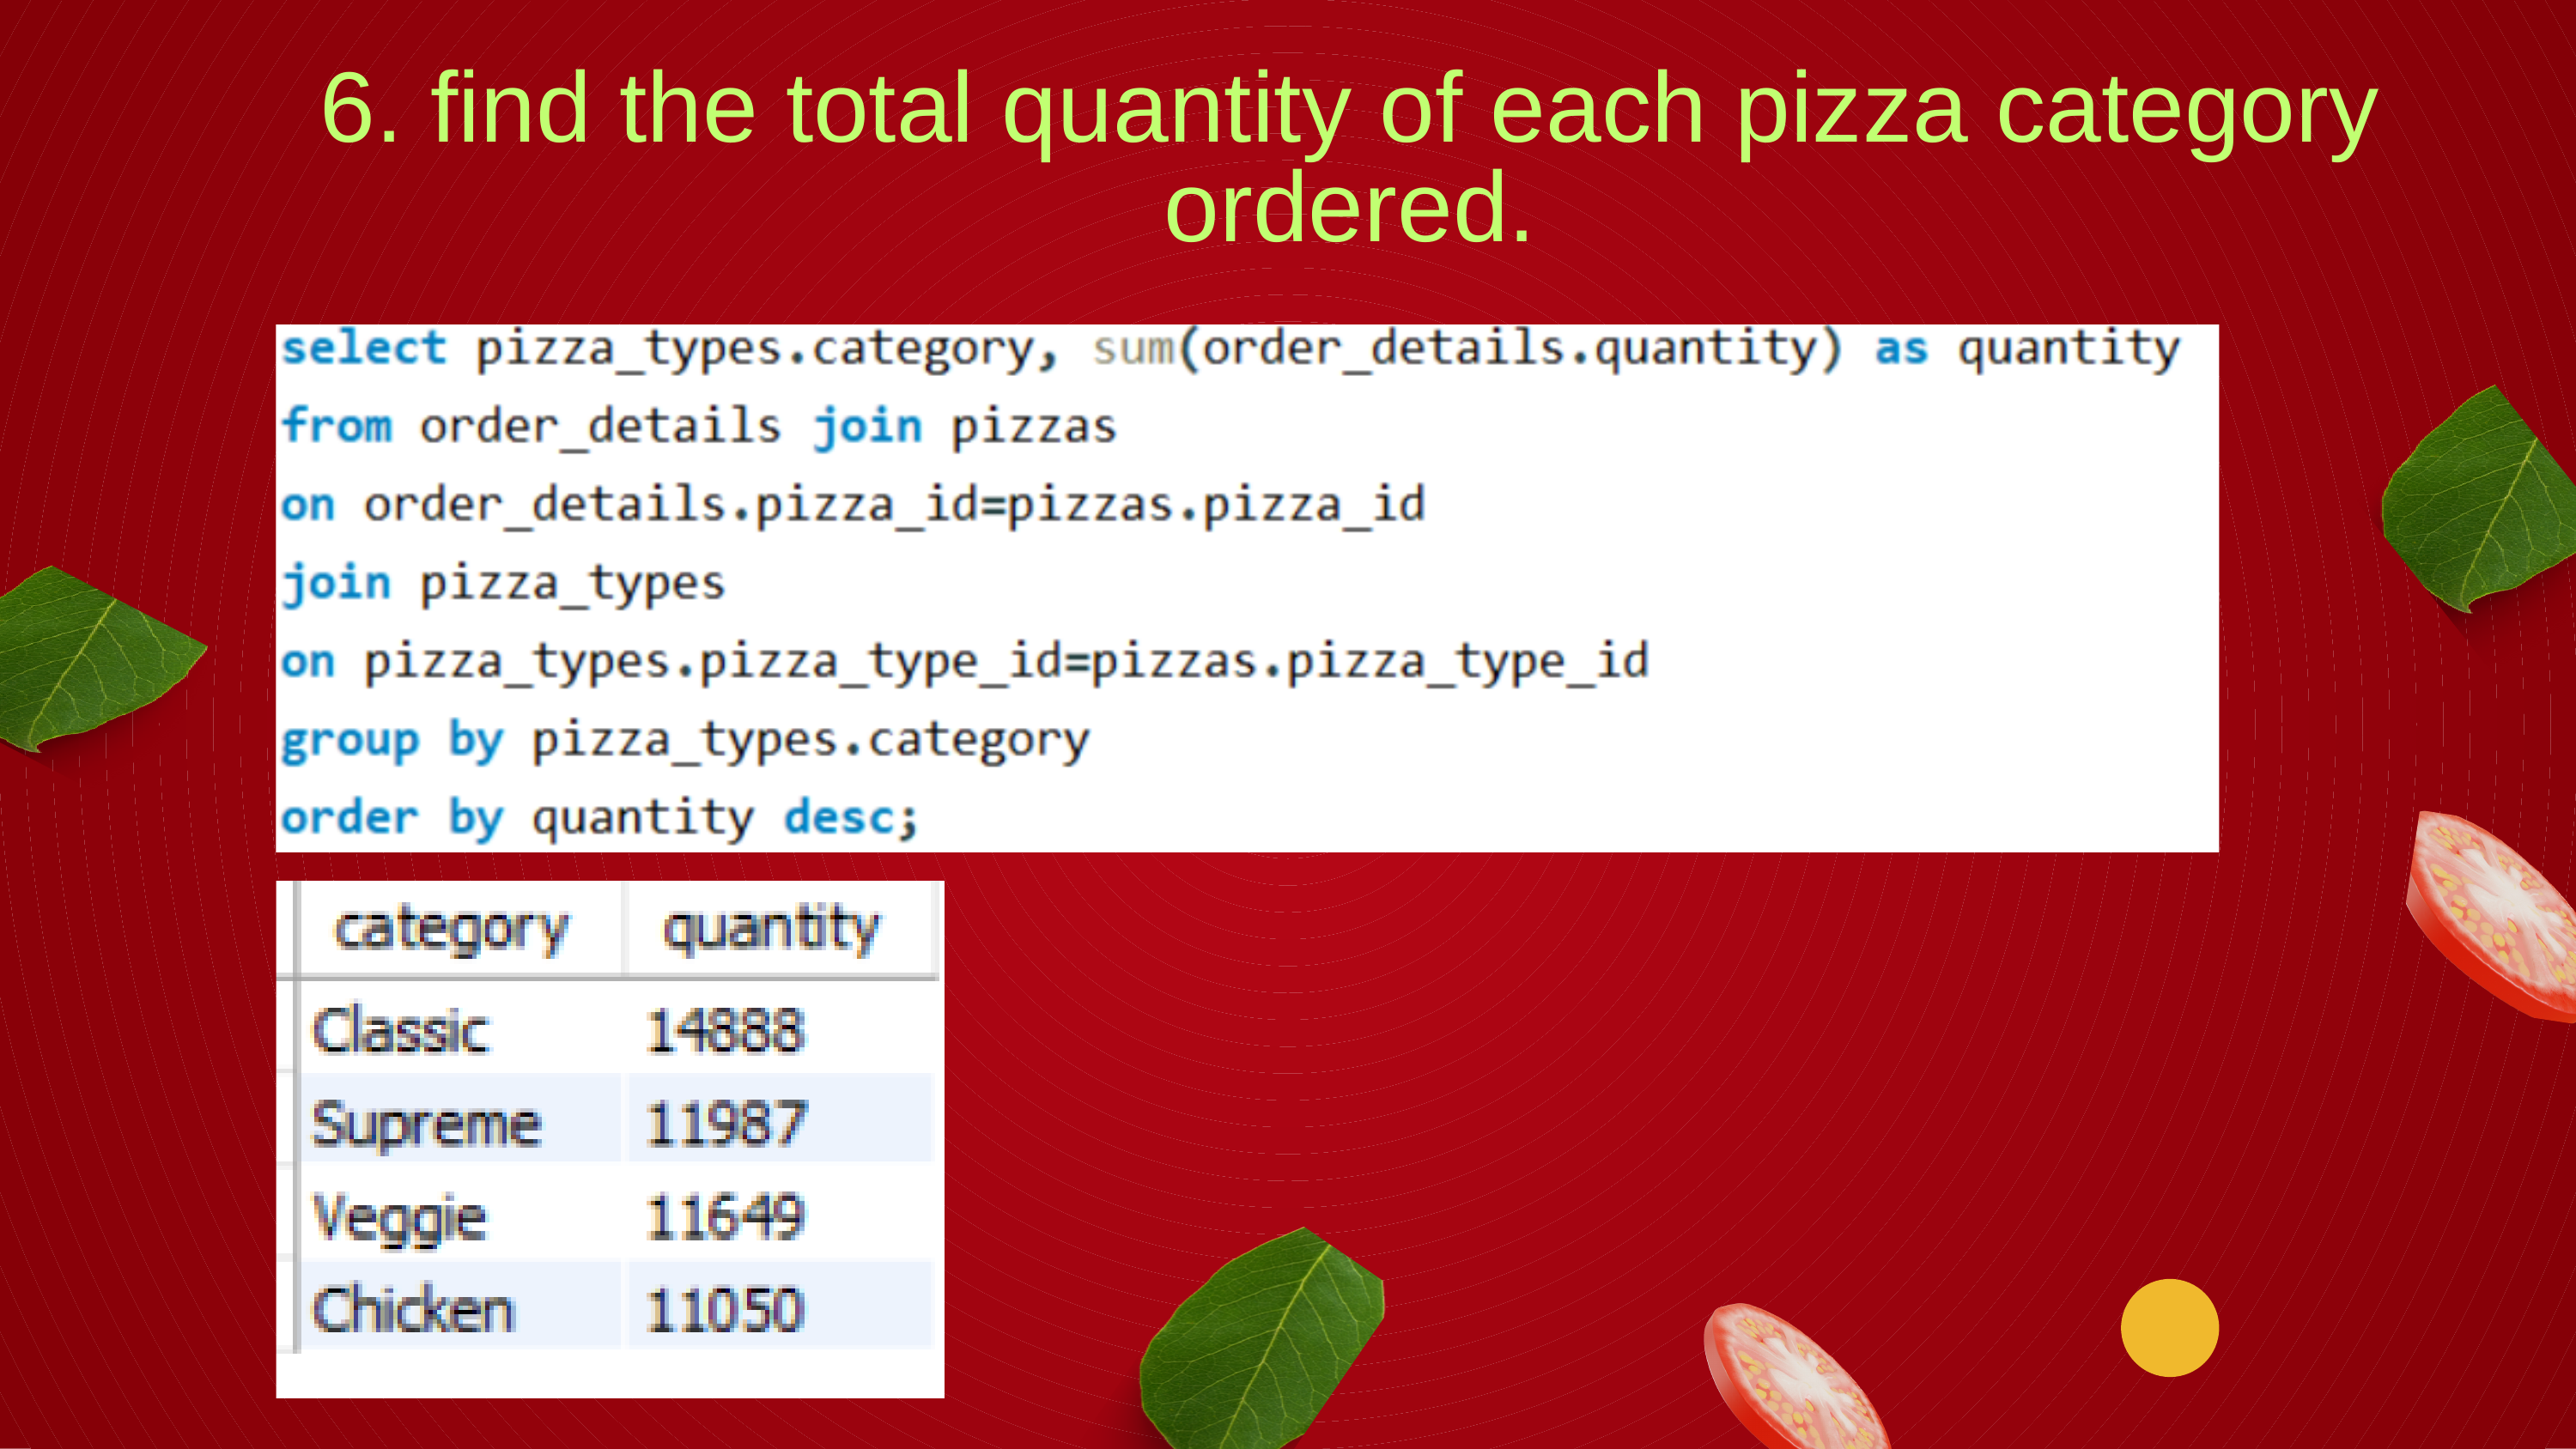

6. find the total quantity of each pizza category ordered.